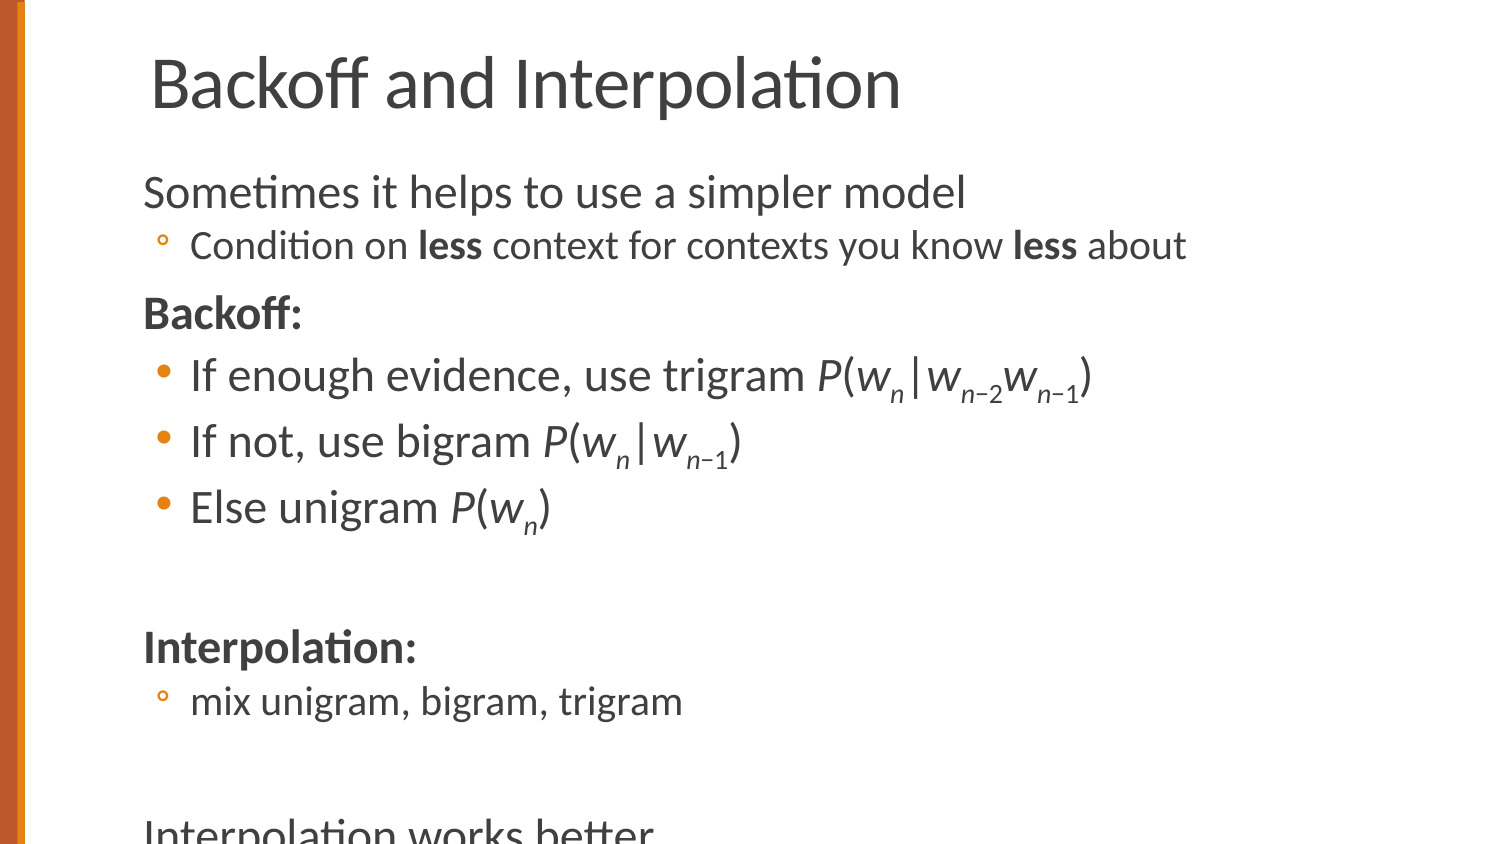

# Backoff and Interpolation
Sometimes it helps to use a simpler model
Condition on less context for contexts you know less about
Backoff:
If enough evidence, use trigram P(wn|wn−2wn−1)
If not, use bigram P(wn|wn−1)
Else unigram P(wn)

Interpolation:
mix unigram, bigram, trigram

Interpolation works better